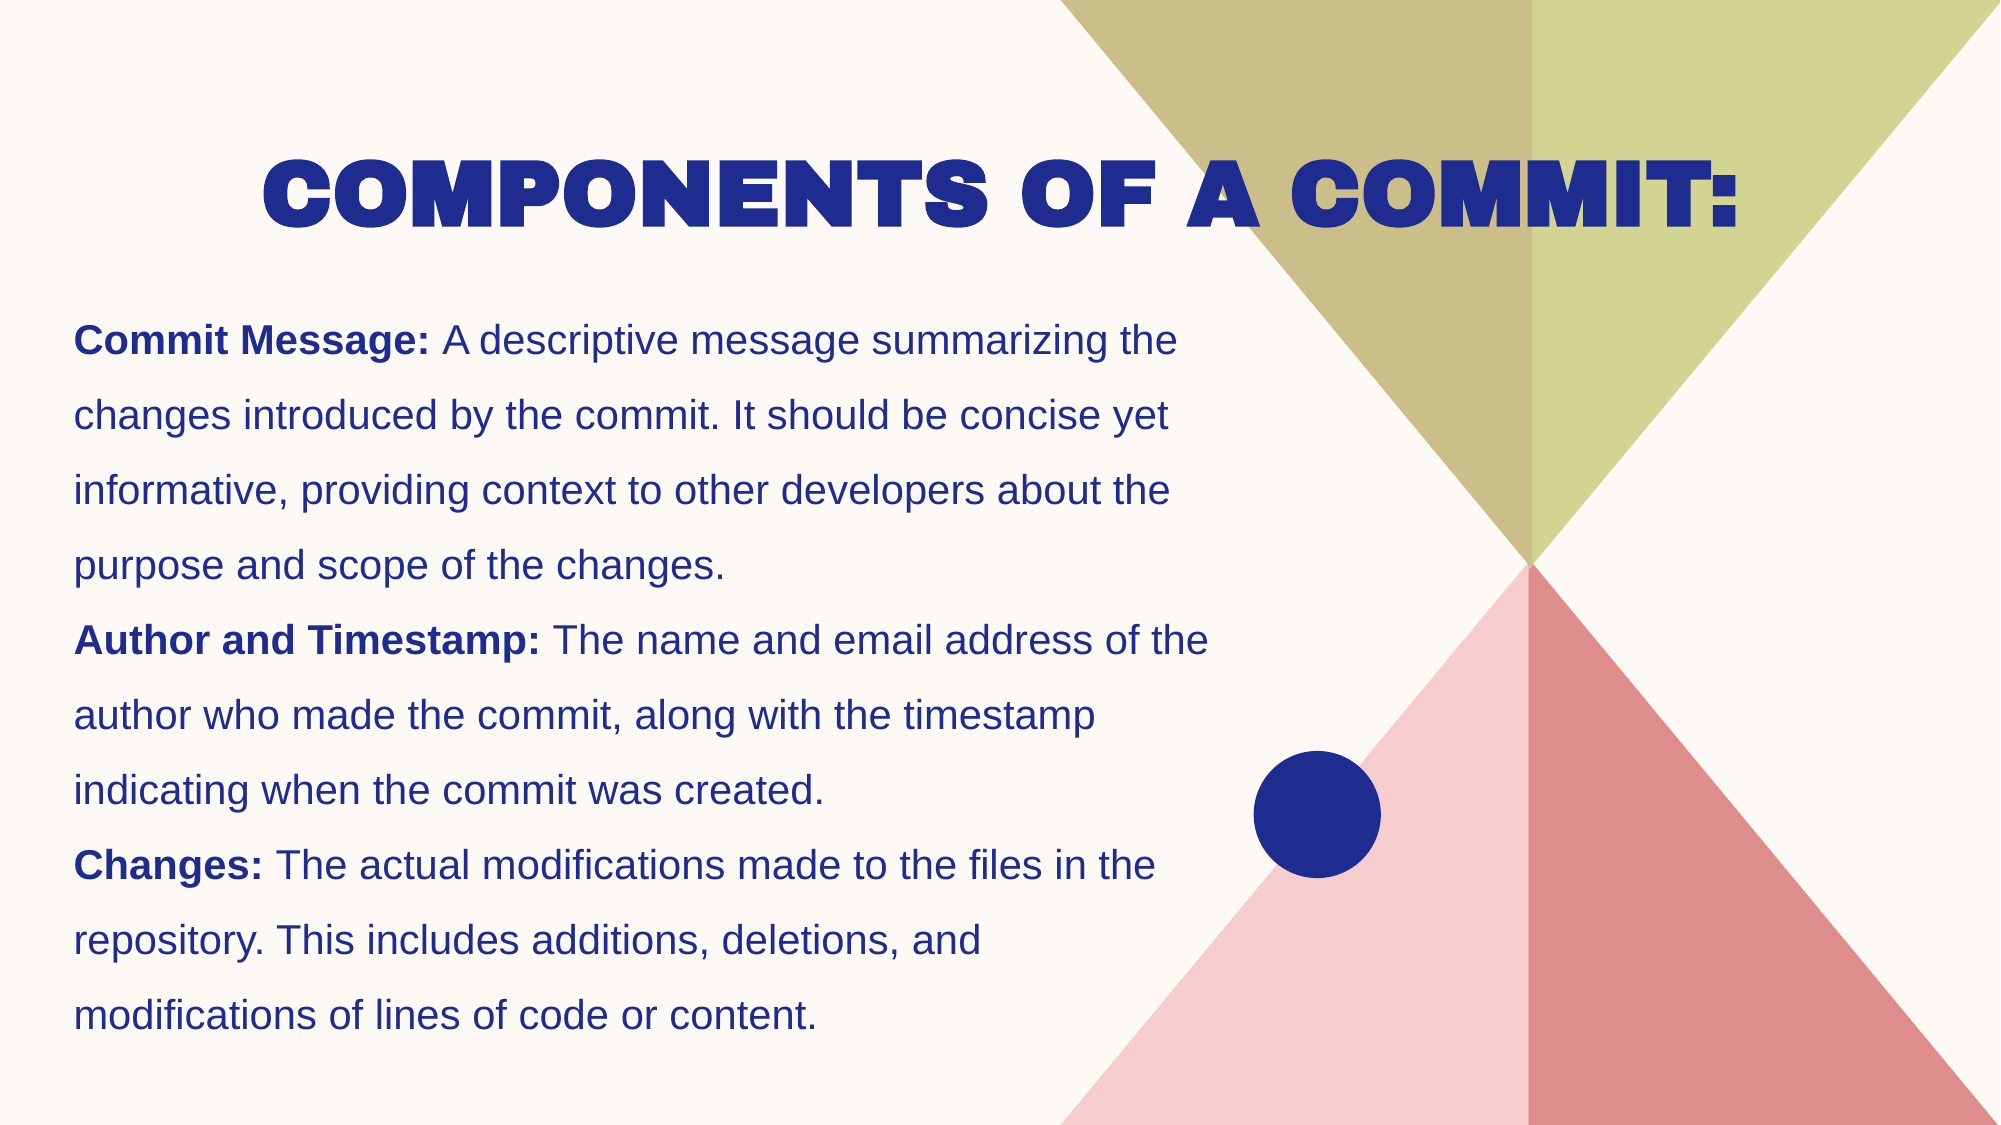

# Components of a Commit:
Commit Message: A descriptive message summarizing the changes introduced by the commit. It should be concise yet informative, providing context to other developers about the purpose and scope of the changes.
Author and Timestamp: The name and email address of the author who made the commit, along with the timestamp indicating when the commit was created.
Changes: The actual modifications made to the files in the repository. This includes additions, deletions, and modifications of lines of code or content.